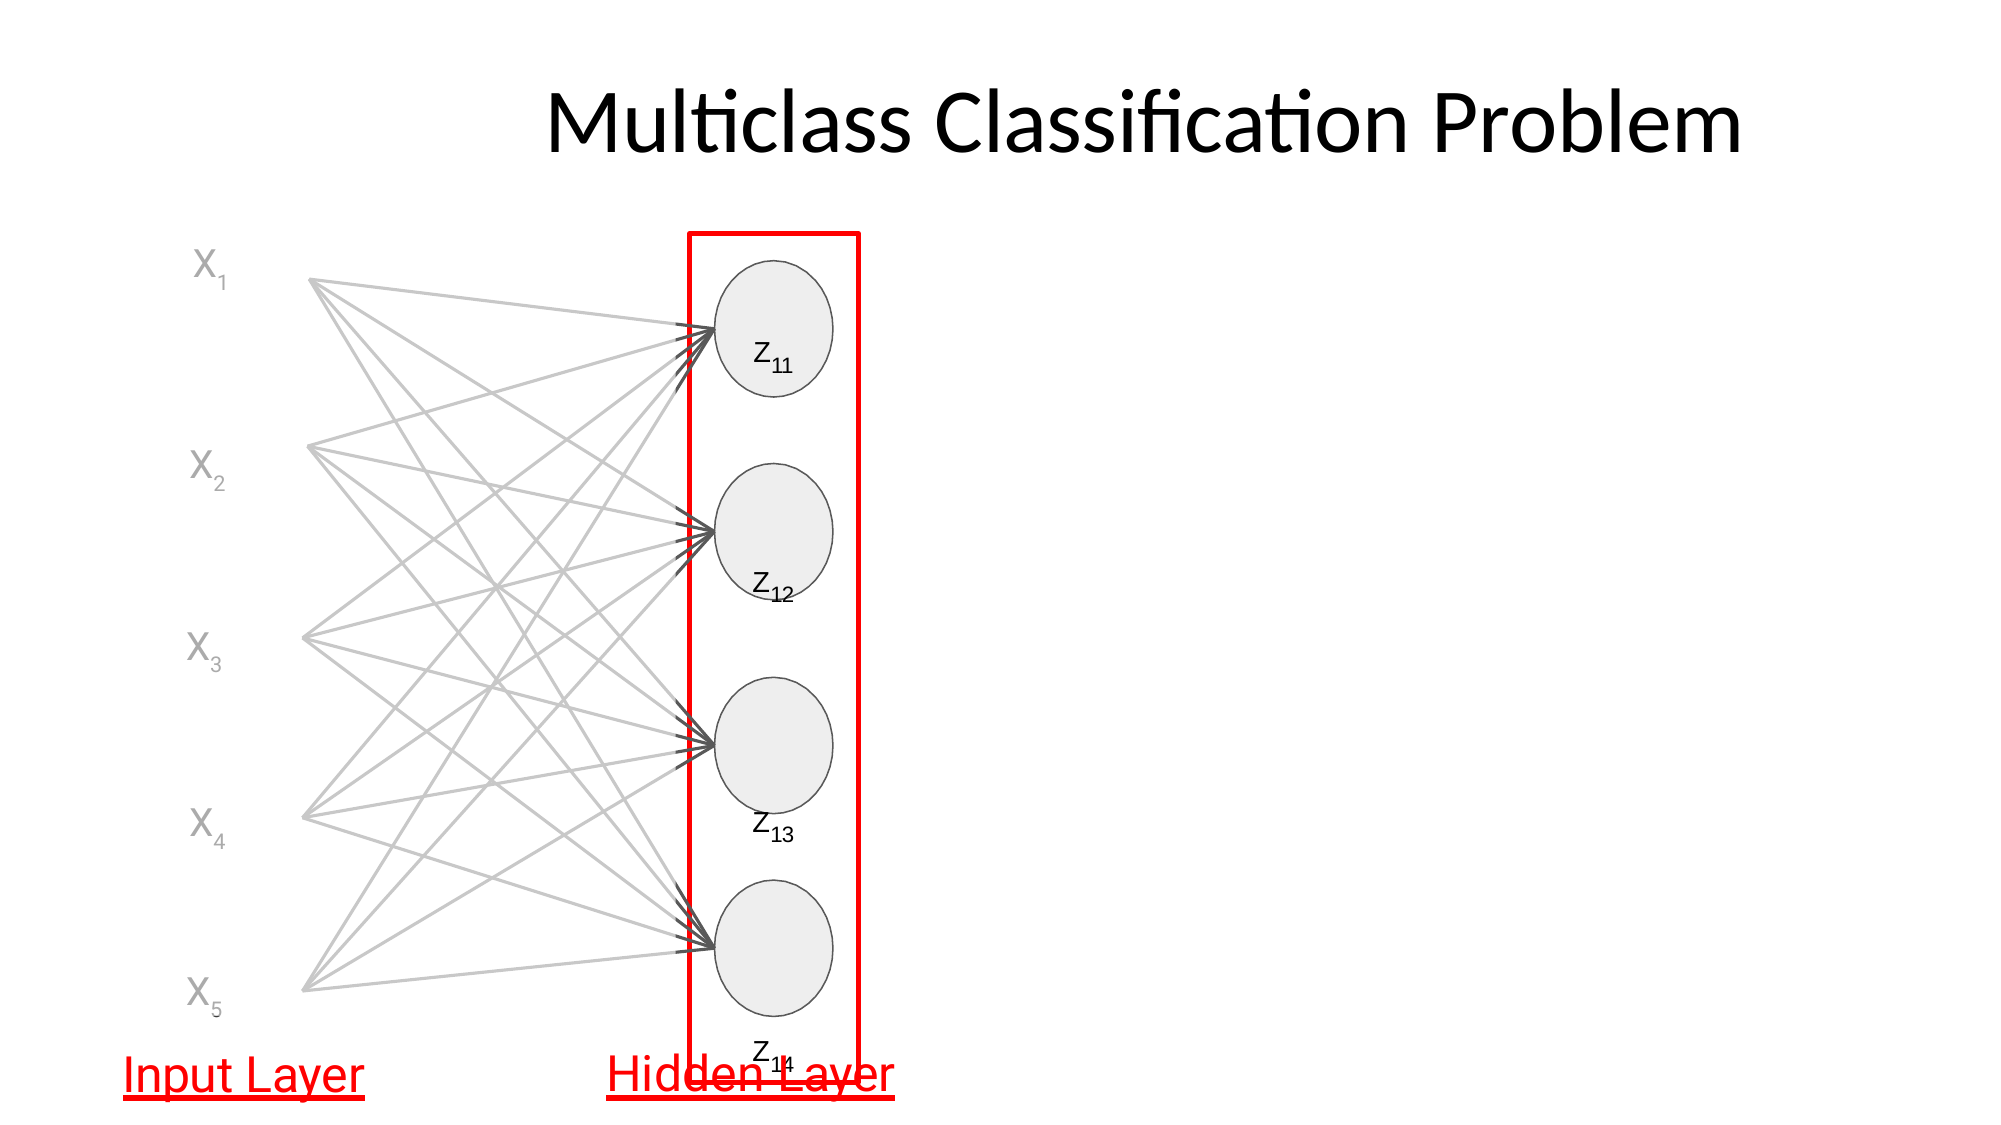

# Multiclass Classification Problem

Z11

Z12

Z13

Z14
X1
X2 X3
X4 X5

Hidden Layer
Input Layer